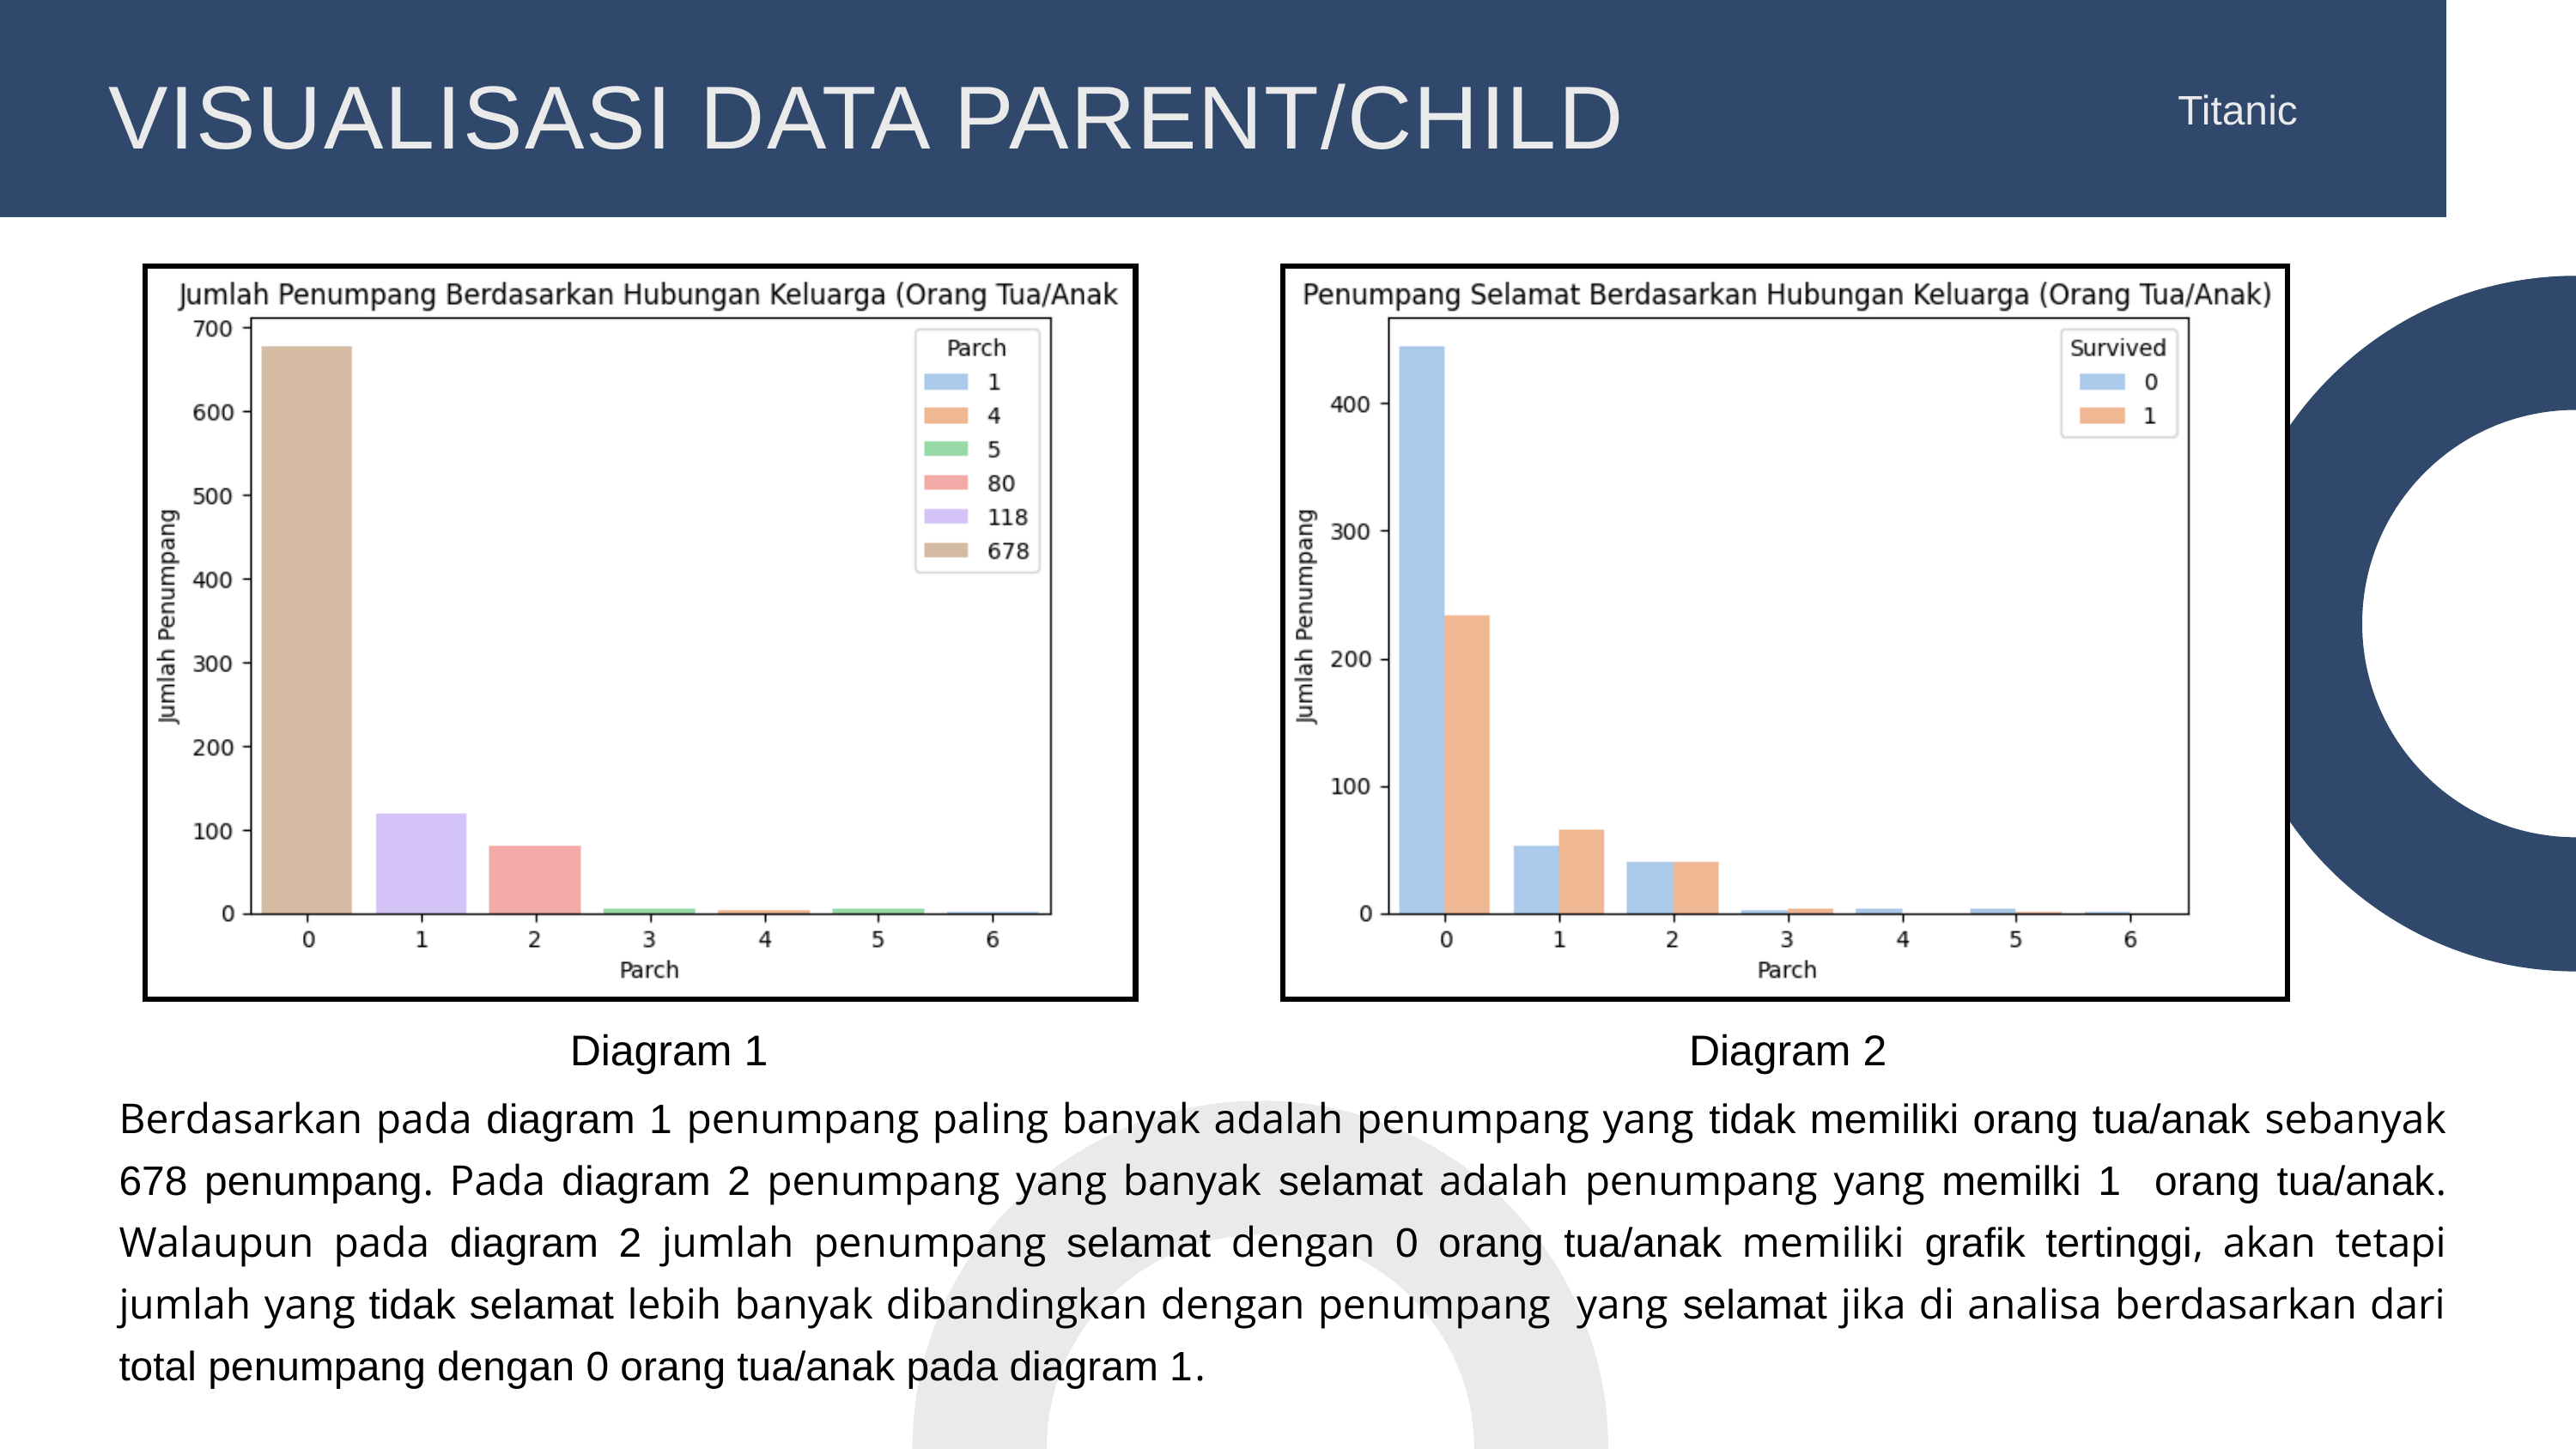

VISUALISASI DATA PARENT/CHILD
Titanic

Diagram 1
Diagram 2
Berdasarkan pada diagram 1 penumpang paling banyak adalah penumpang yang tidak memiliki orang tua/anak sebanyak 678 penumpang. Pada diagram 2 penumpang yang banyak selamat adalah penumpang yang memilki 1  orang tua/anak. Walaupun pada diagram 2 jumlah penumpang selamat dengan 0 orang tua/anak memiliki grafik tertinggi, akan tetapi jumlah yang tidak selamat lebih banyak dibandingkan dengan penumpang  yang selamat jika di analisa berdasarkan dari total penumpang dengan 0 orang tua/anak pada diagram 1.